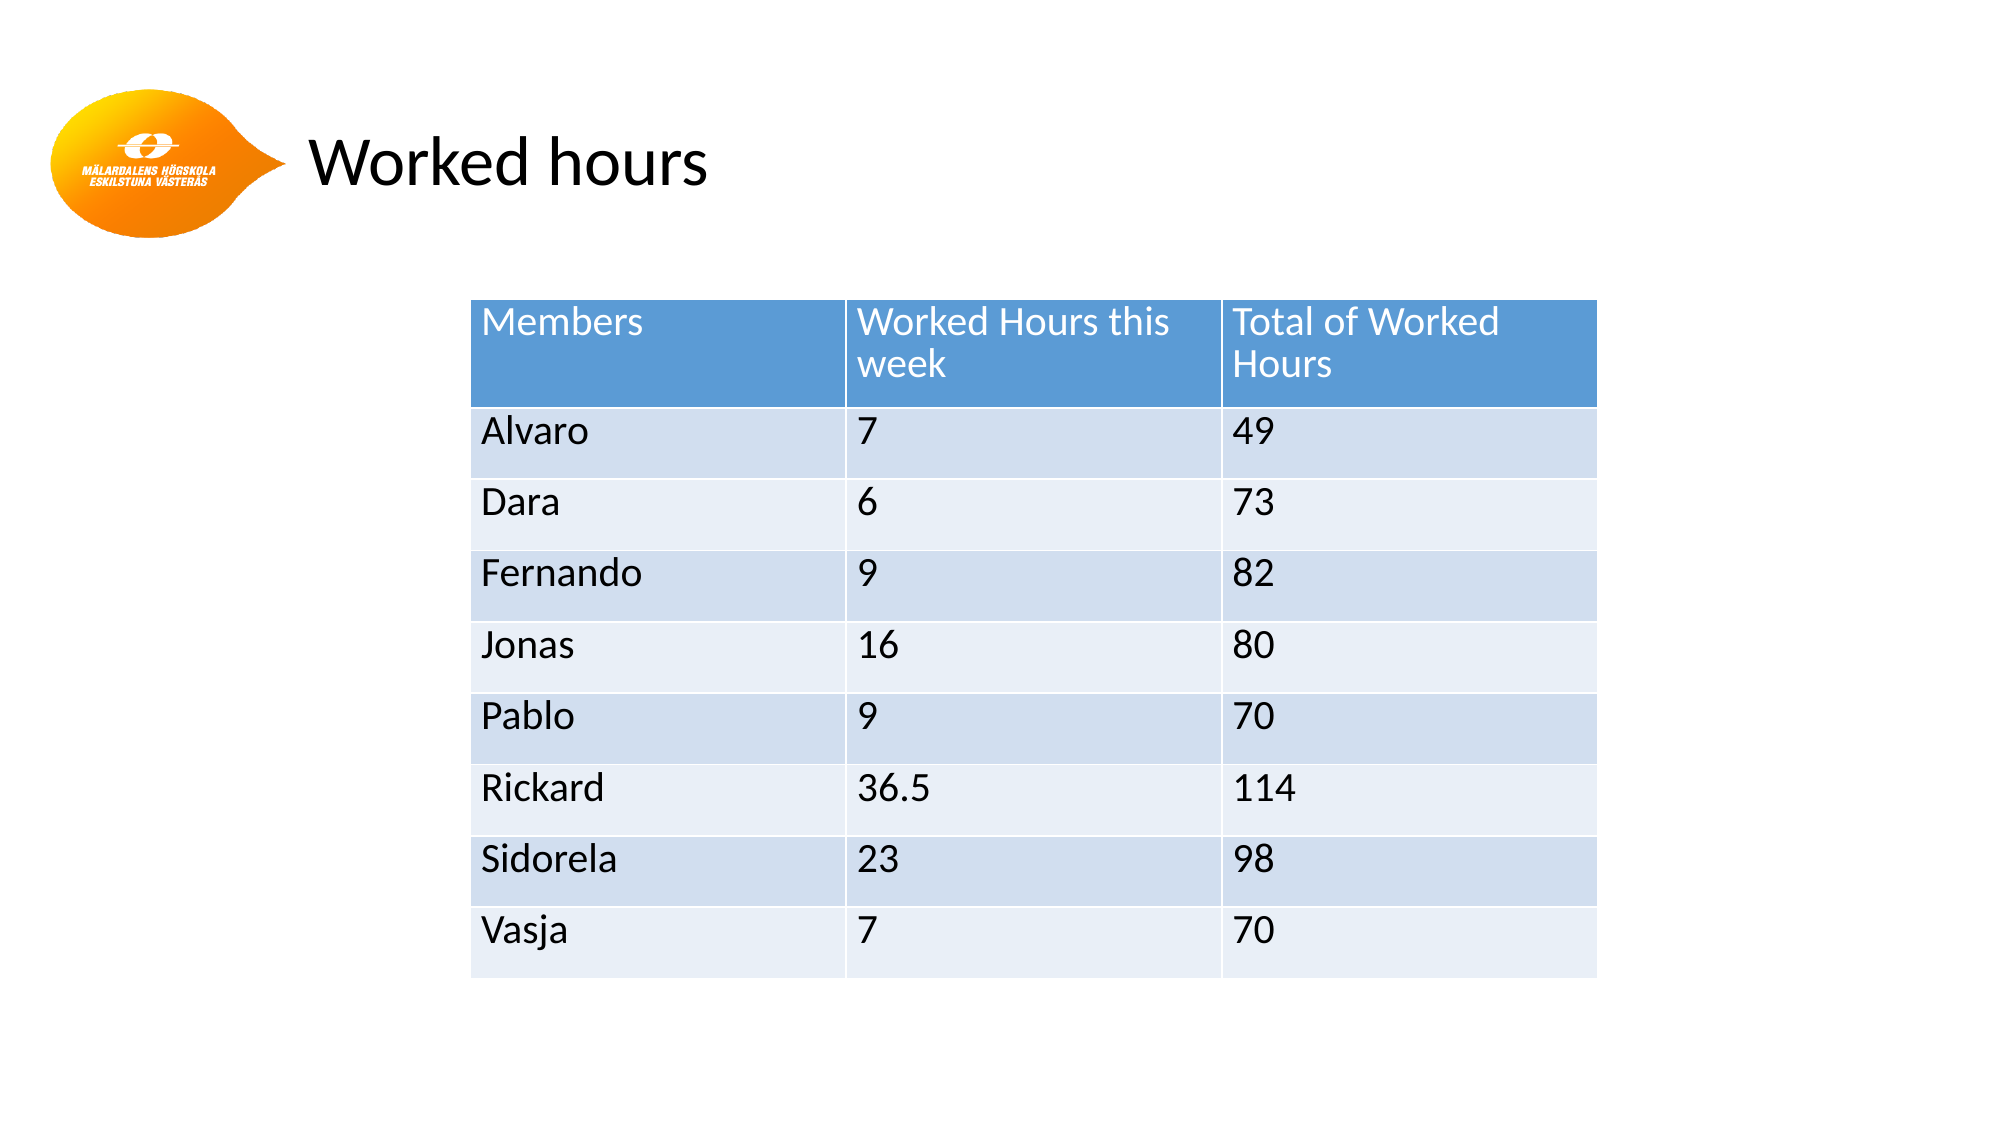

# Worked hours
| Members | Worked Hours this week | Total of Worked Hours |
| --- | --- | --- |
| Alvaro | 7 | 49 |
| Dara | 6 | 73 |
| Fernando | 9 | 82 |
| Jonas | 16 | 80 |
| Pablo | 9 | 70 |
| Rickard | 36.5 | 114 |
| Sidorela | 23 | 98 |
| Vasja | 7 | 70 |